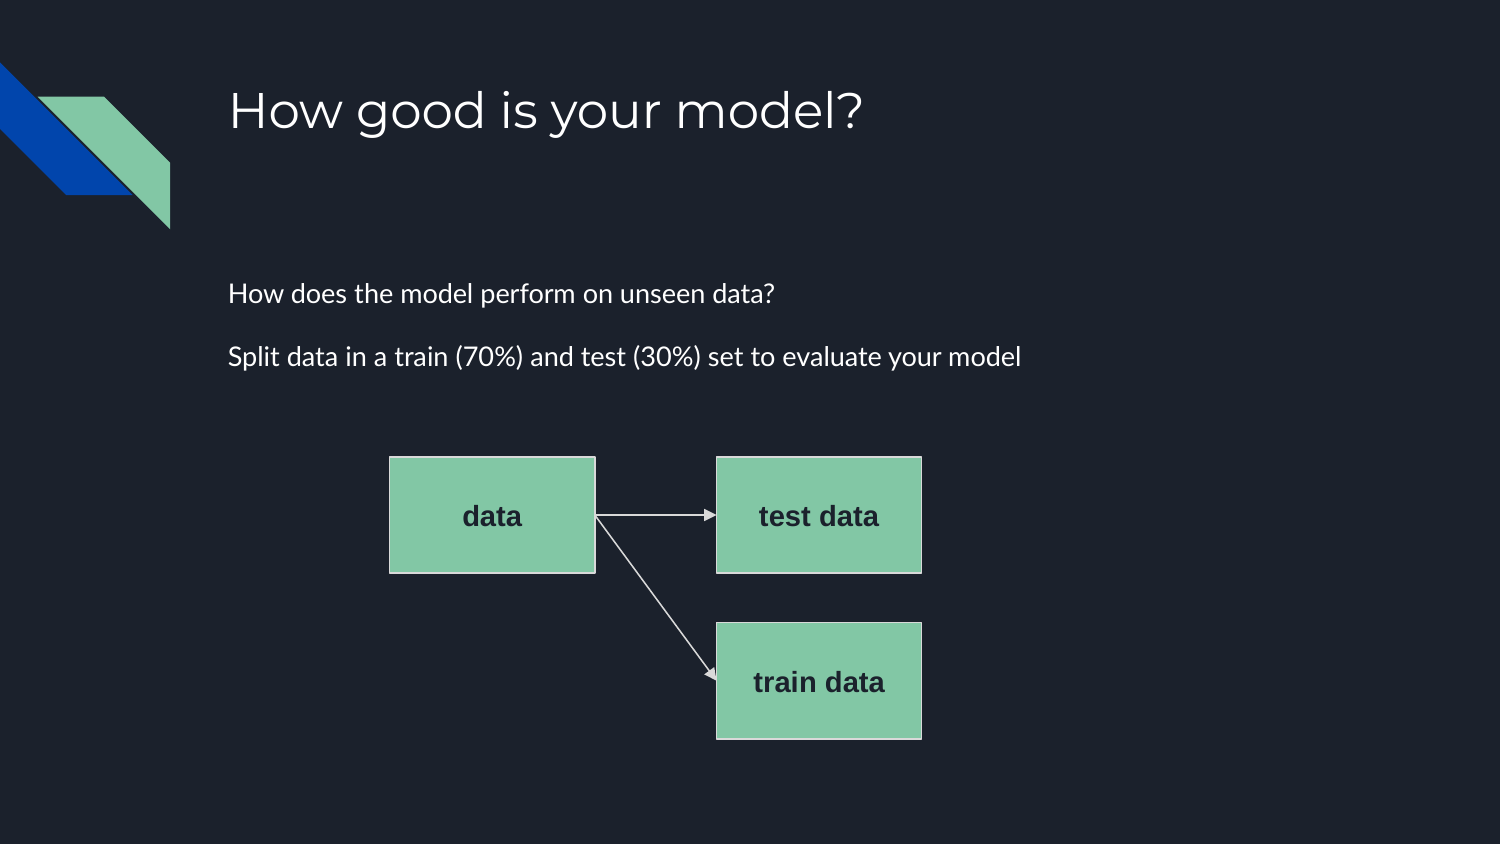

# How good is your model?
How does the model perform on unseen data?
Split data in a train (70%) and test (30%) set to evaluate your model
data
test data
train data